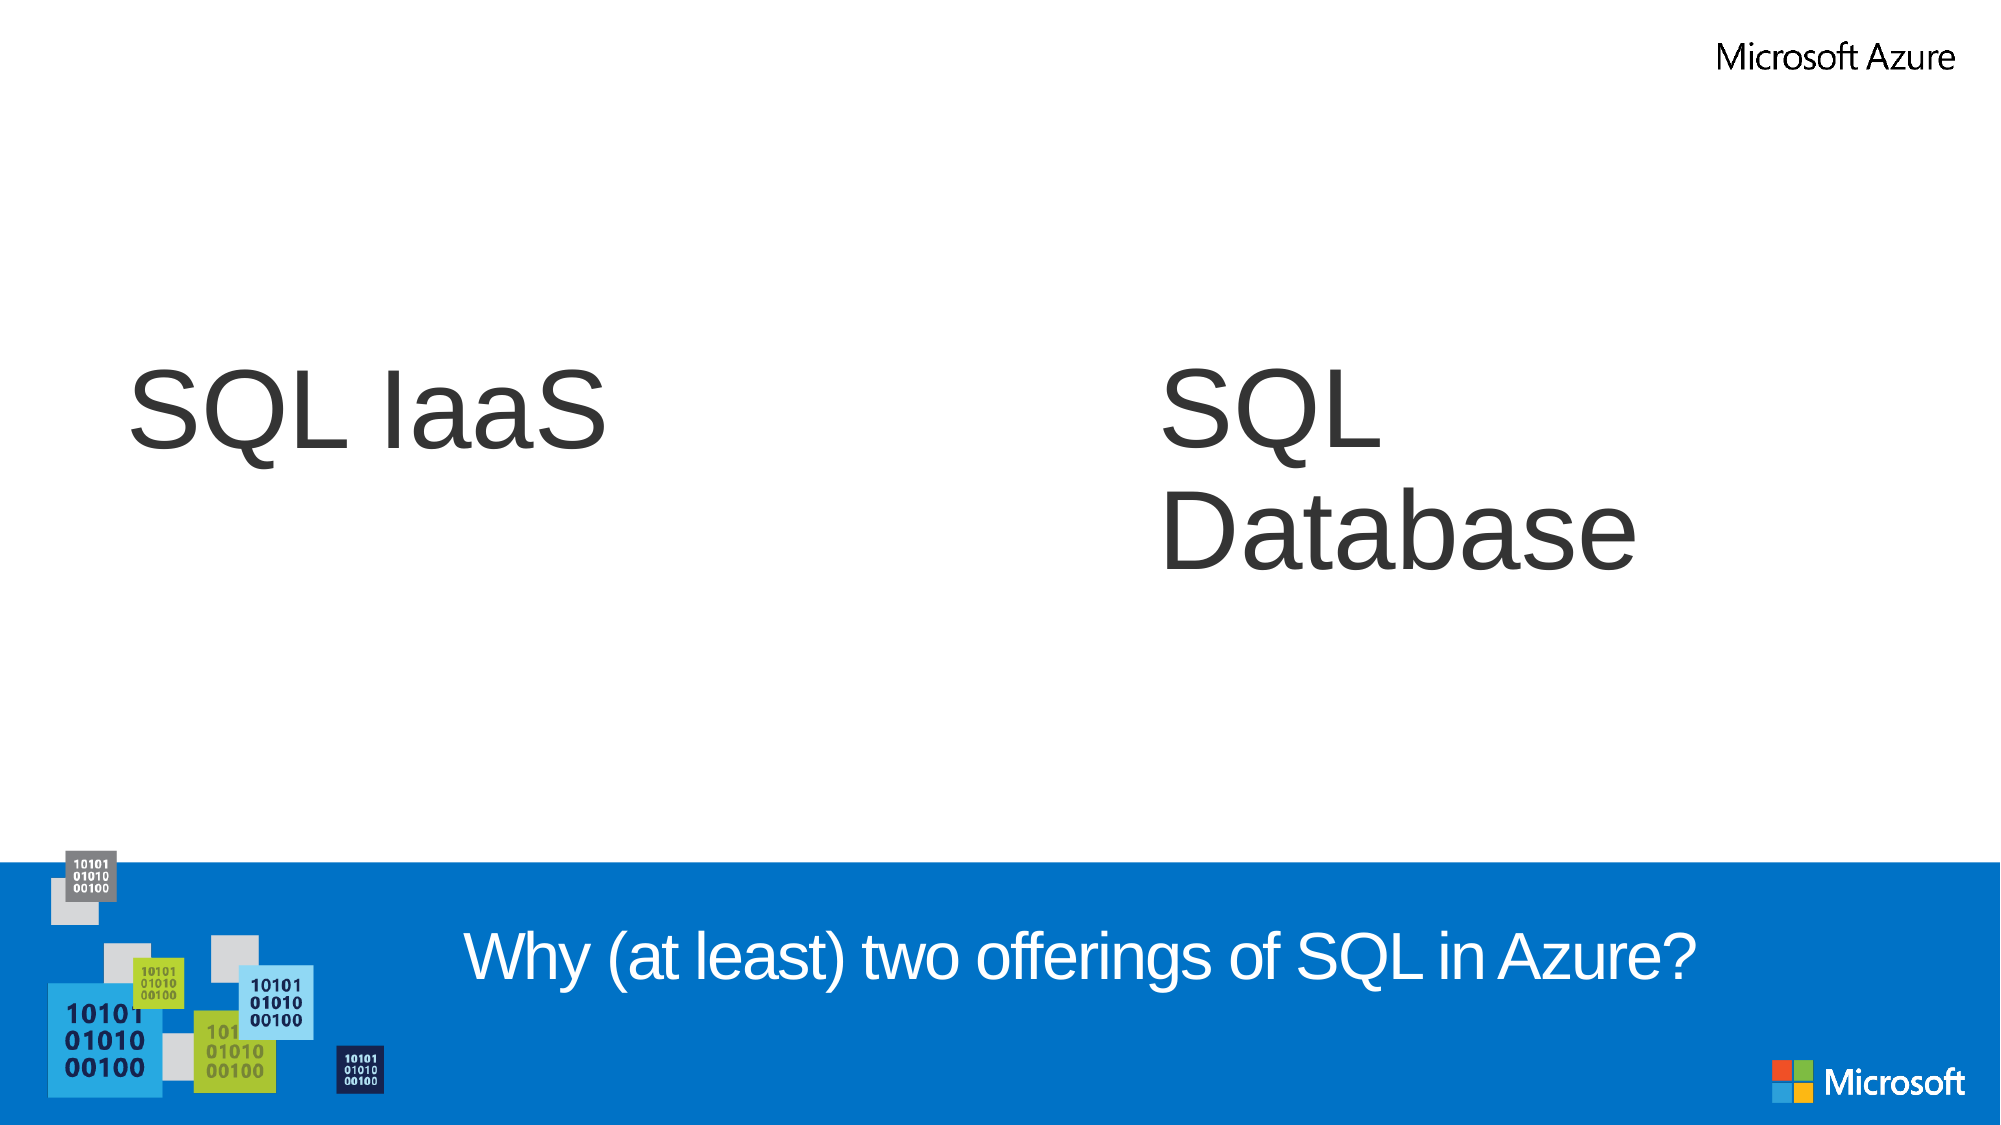

SQL IaaS
SQL Database
# Why (at least) two offerings of SQL in Azure?